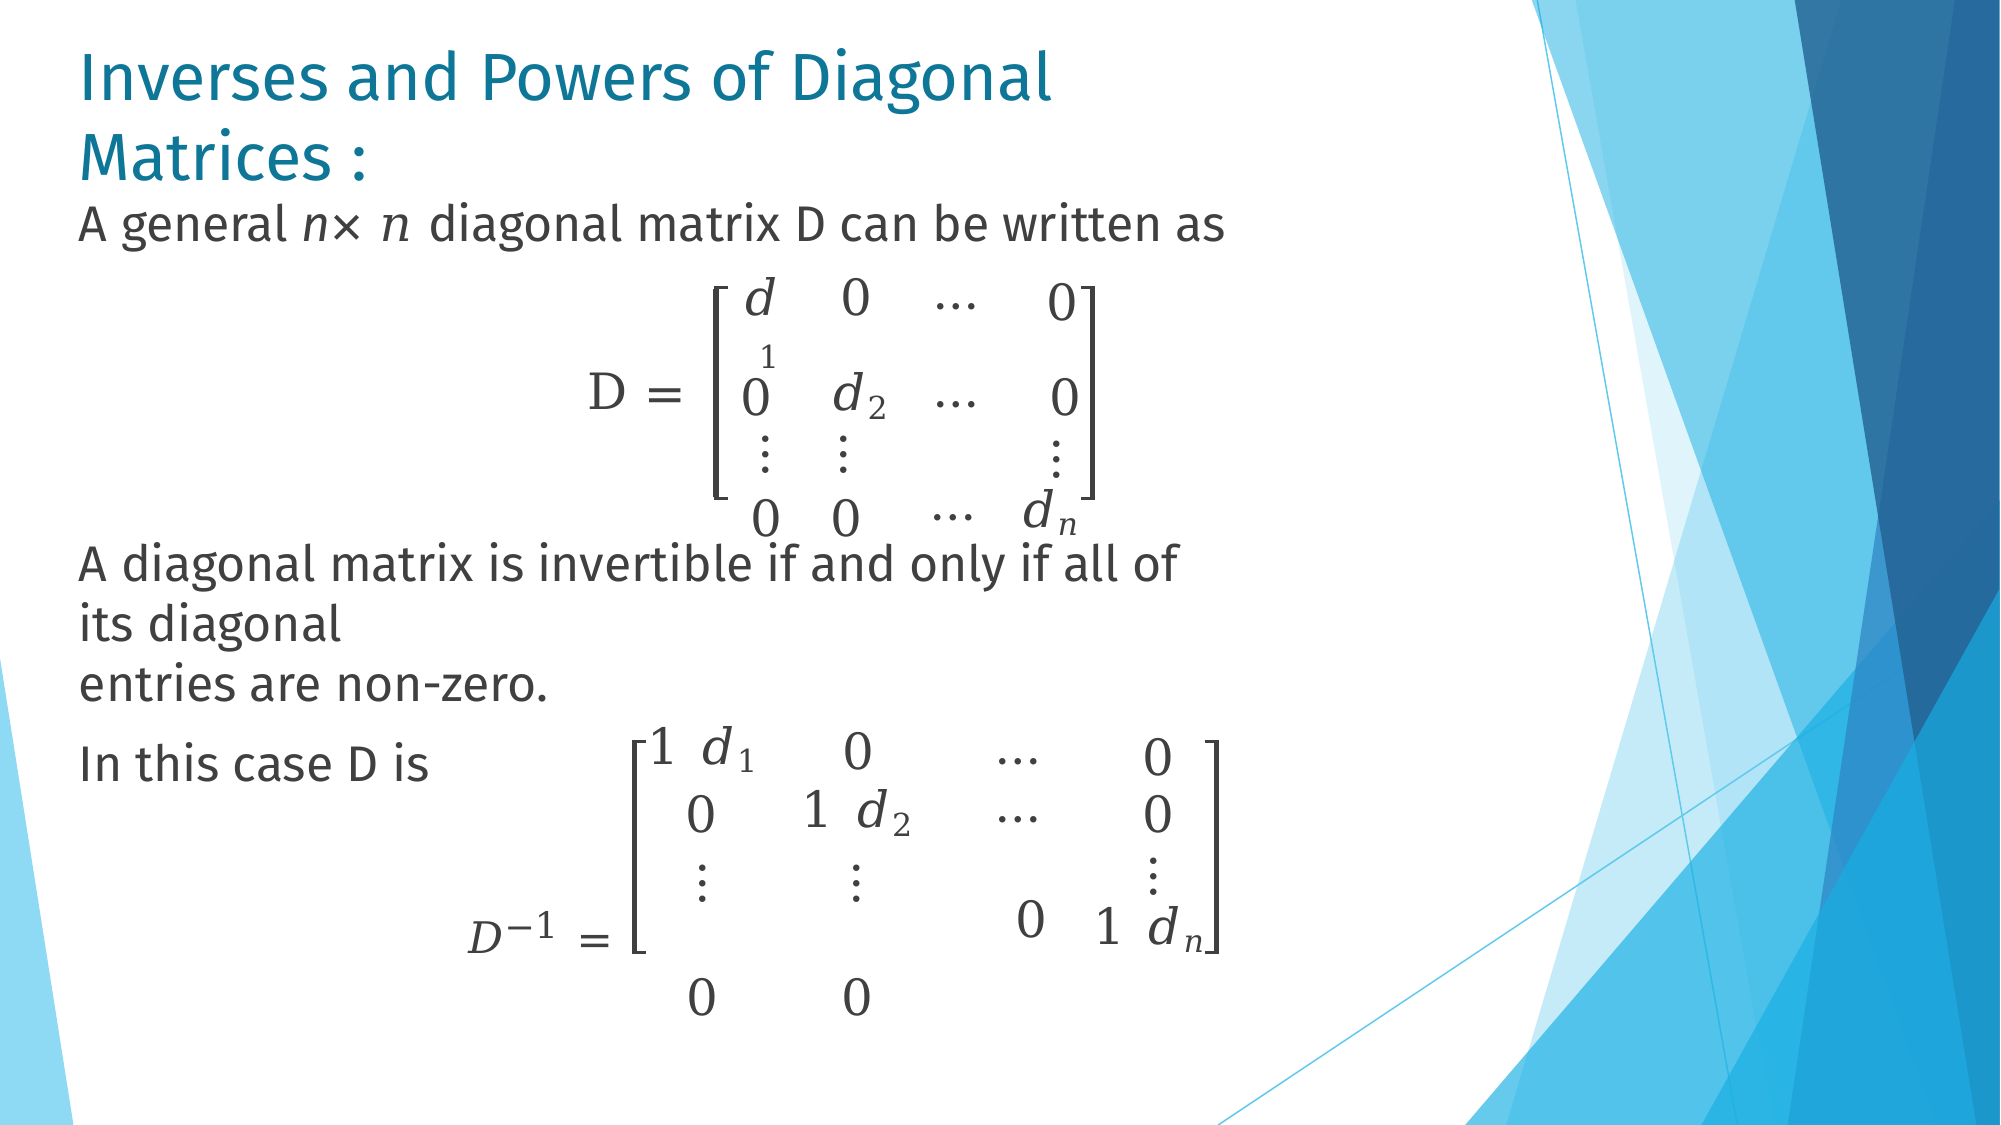

# Inverses and Powers of Diagonal Matrices :
A general n× 𝑛 diagonal matrix D can be written as

D	=

A diagonal matrix is invertible if and only if all of its diagonal
entries are non-zero.
In this case D is

𝐷−1 =
| 𝑑1 | 0 | ⋯ | 0 |
| --- | --- | --- | --- |
| 0 ⋮ | 𝑑2 ⋮ | ⋯ | 0 ⋮ |
| 0 | 0 | ⋯ | 𝑑𝑛 |

| 1 𝑑1 | 0 | ⋯ | 0 |
| --- | --- | --- | --- |
| 0 ⋮ 0 | 1 𝑑2 ⋮ 0 | ⋯ 0 | 0 ⋮ 1 𝑑𝑛 |